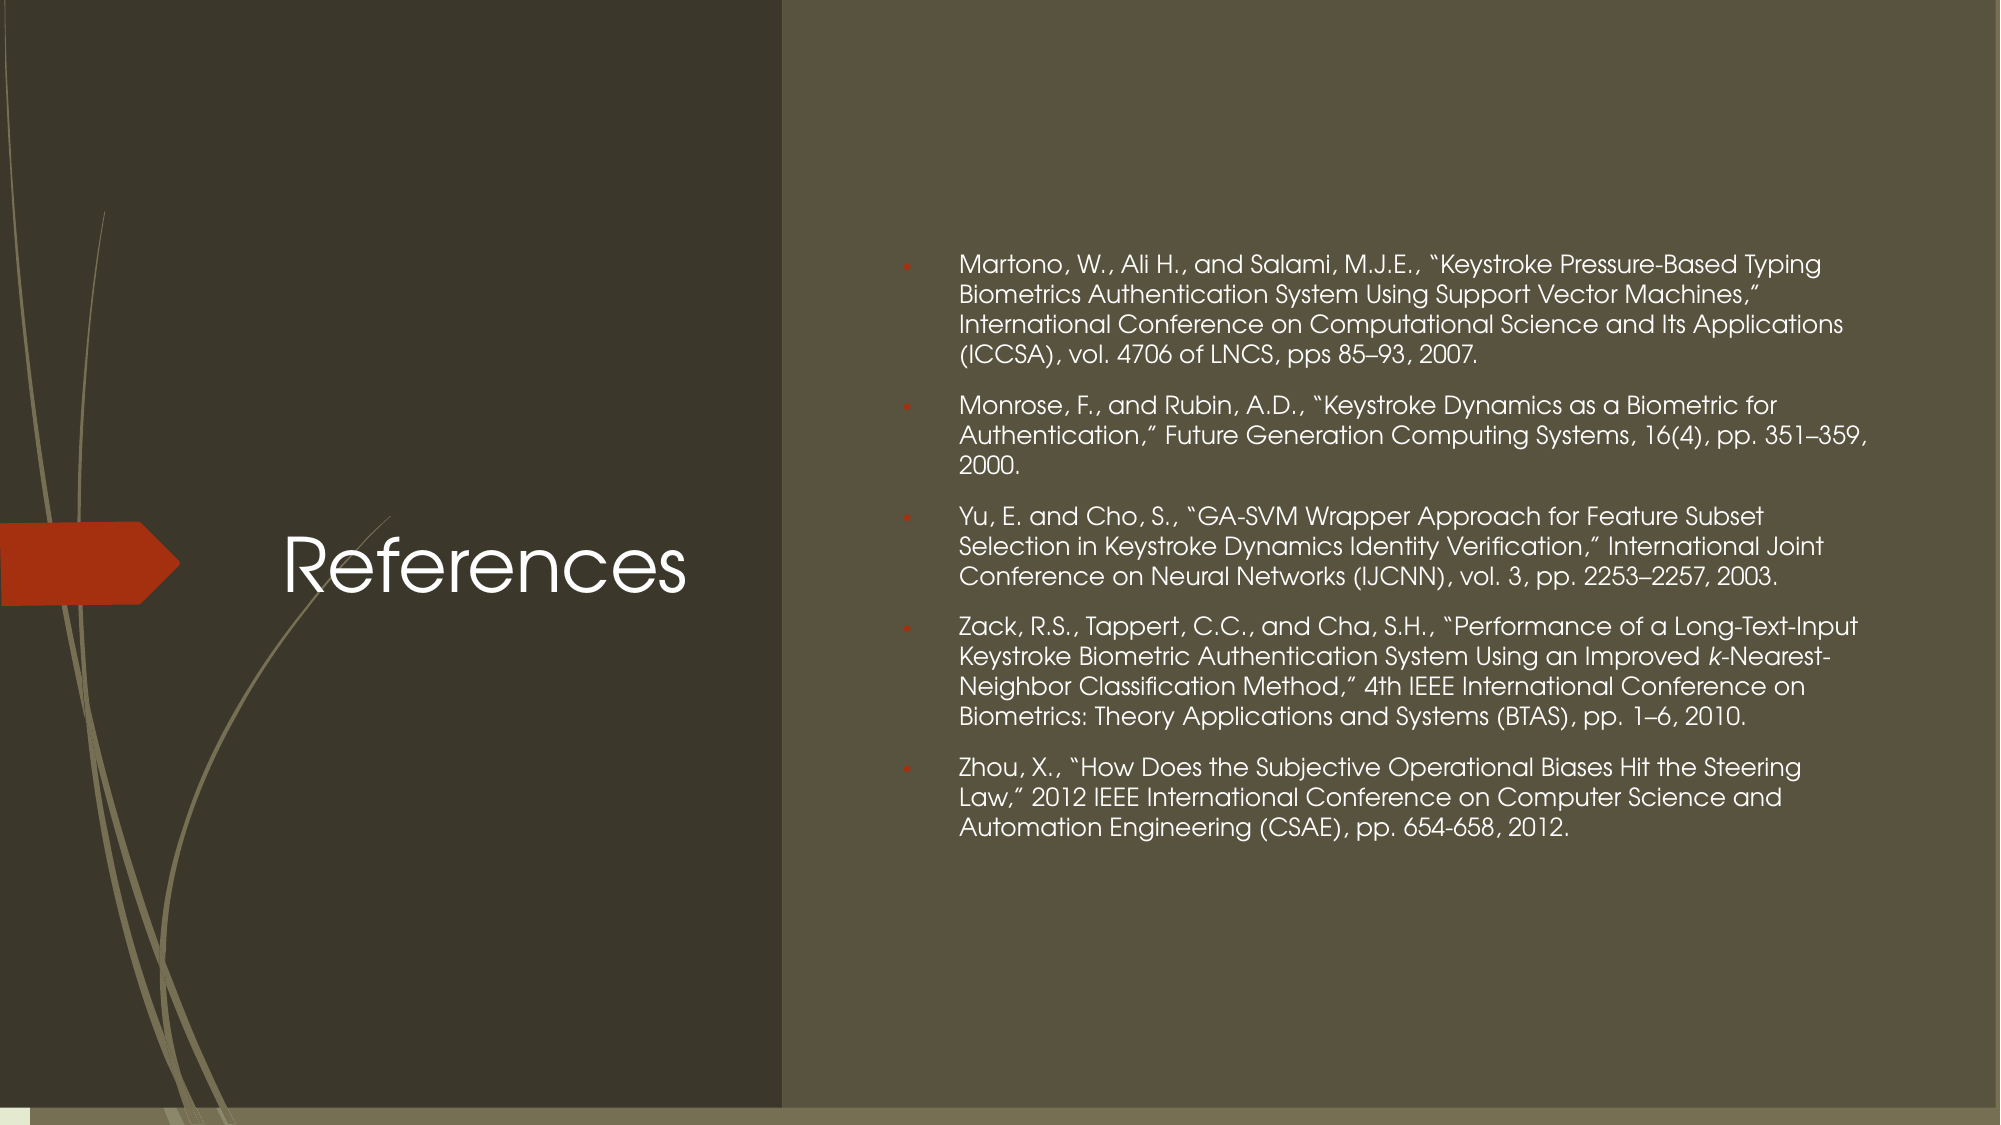

# References
Martono, W., Ali H., and Salami, M.J.E., “Keystroke Pressure-Based Typing Biometrics Authentication System Using Support Vector Machines,” International Conference on Computational Science and Its Applications (ICCSA), vol. 4706 of LNCS, pps 85–93, 2007.
Monrose, F., and Rubin, A.D., “Keystroke Dynamics as a Biometric for Authentication,” Future Generation Computing Systems, 16(4), pp. 351–359, 2000.
Yu, E. and Cho, S., “GA-SVM Wrapper Approach for Feature Subset Selection in Keystroke Dynamics Identity Veriﬁcation,” International Joint Conference on Neural Networks (IJCNN), vol. 3, pp. 2253–2257, 2003.
Zack, R.S., Tappert, C.C., and Cha, S.H., “Performance of a Long-Text-Input Keystroke Biometric Authentication System Using an Improved k-Nearest-Neighbor Classification Method,” 4th IEEE International Conference on Biometrics: Theory Applications and Systems (BTAS), pp. 1–6, 2010.
Zhou, X., “How Does the Subjective Operational Biases Hit the Steering Law,” 2012 IEEE International Conference on Computer Science and Automation Engineering (CSAE), pp. 654-658, 2012.